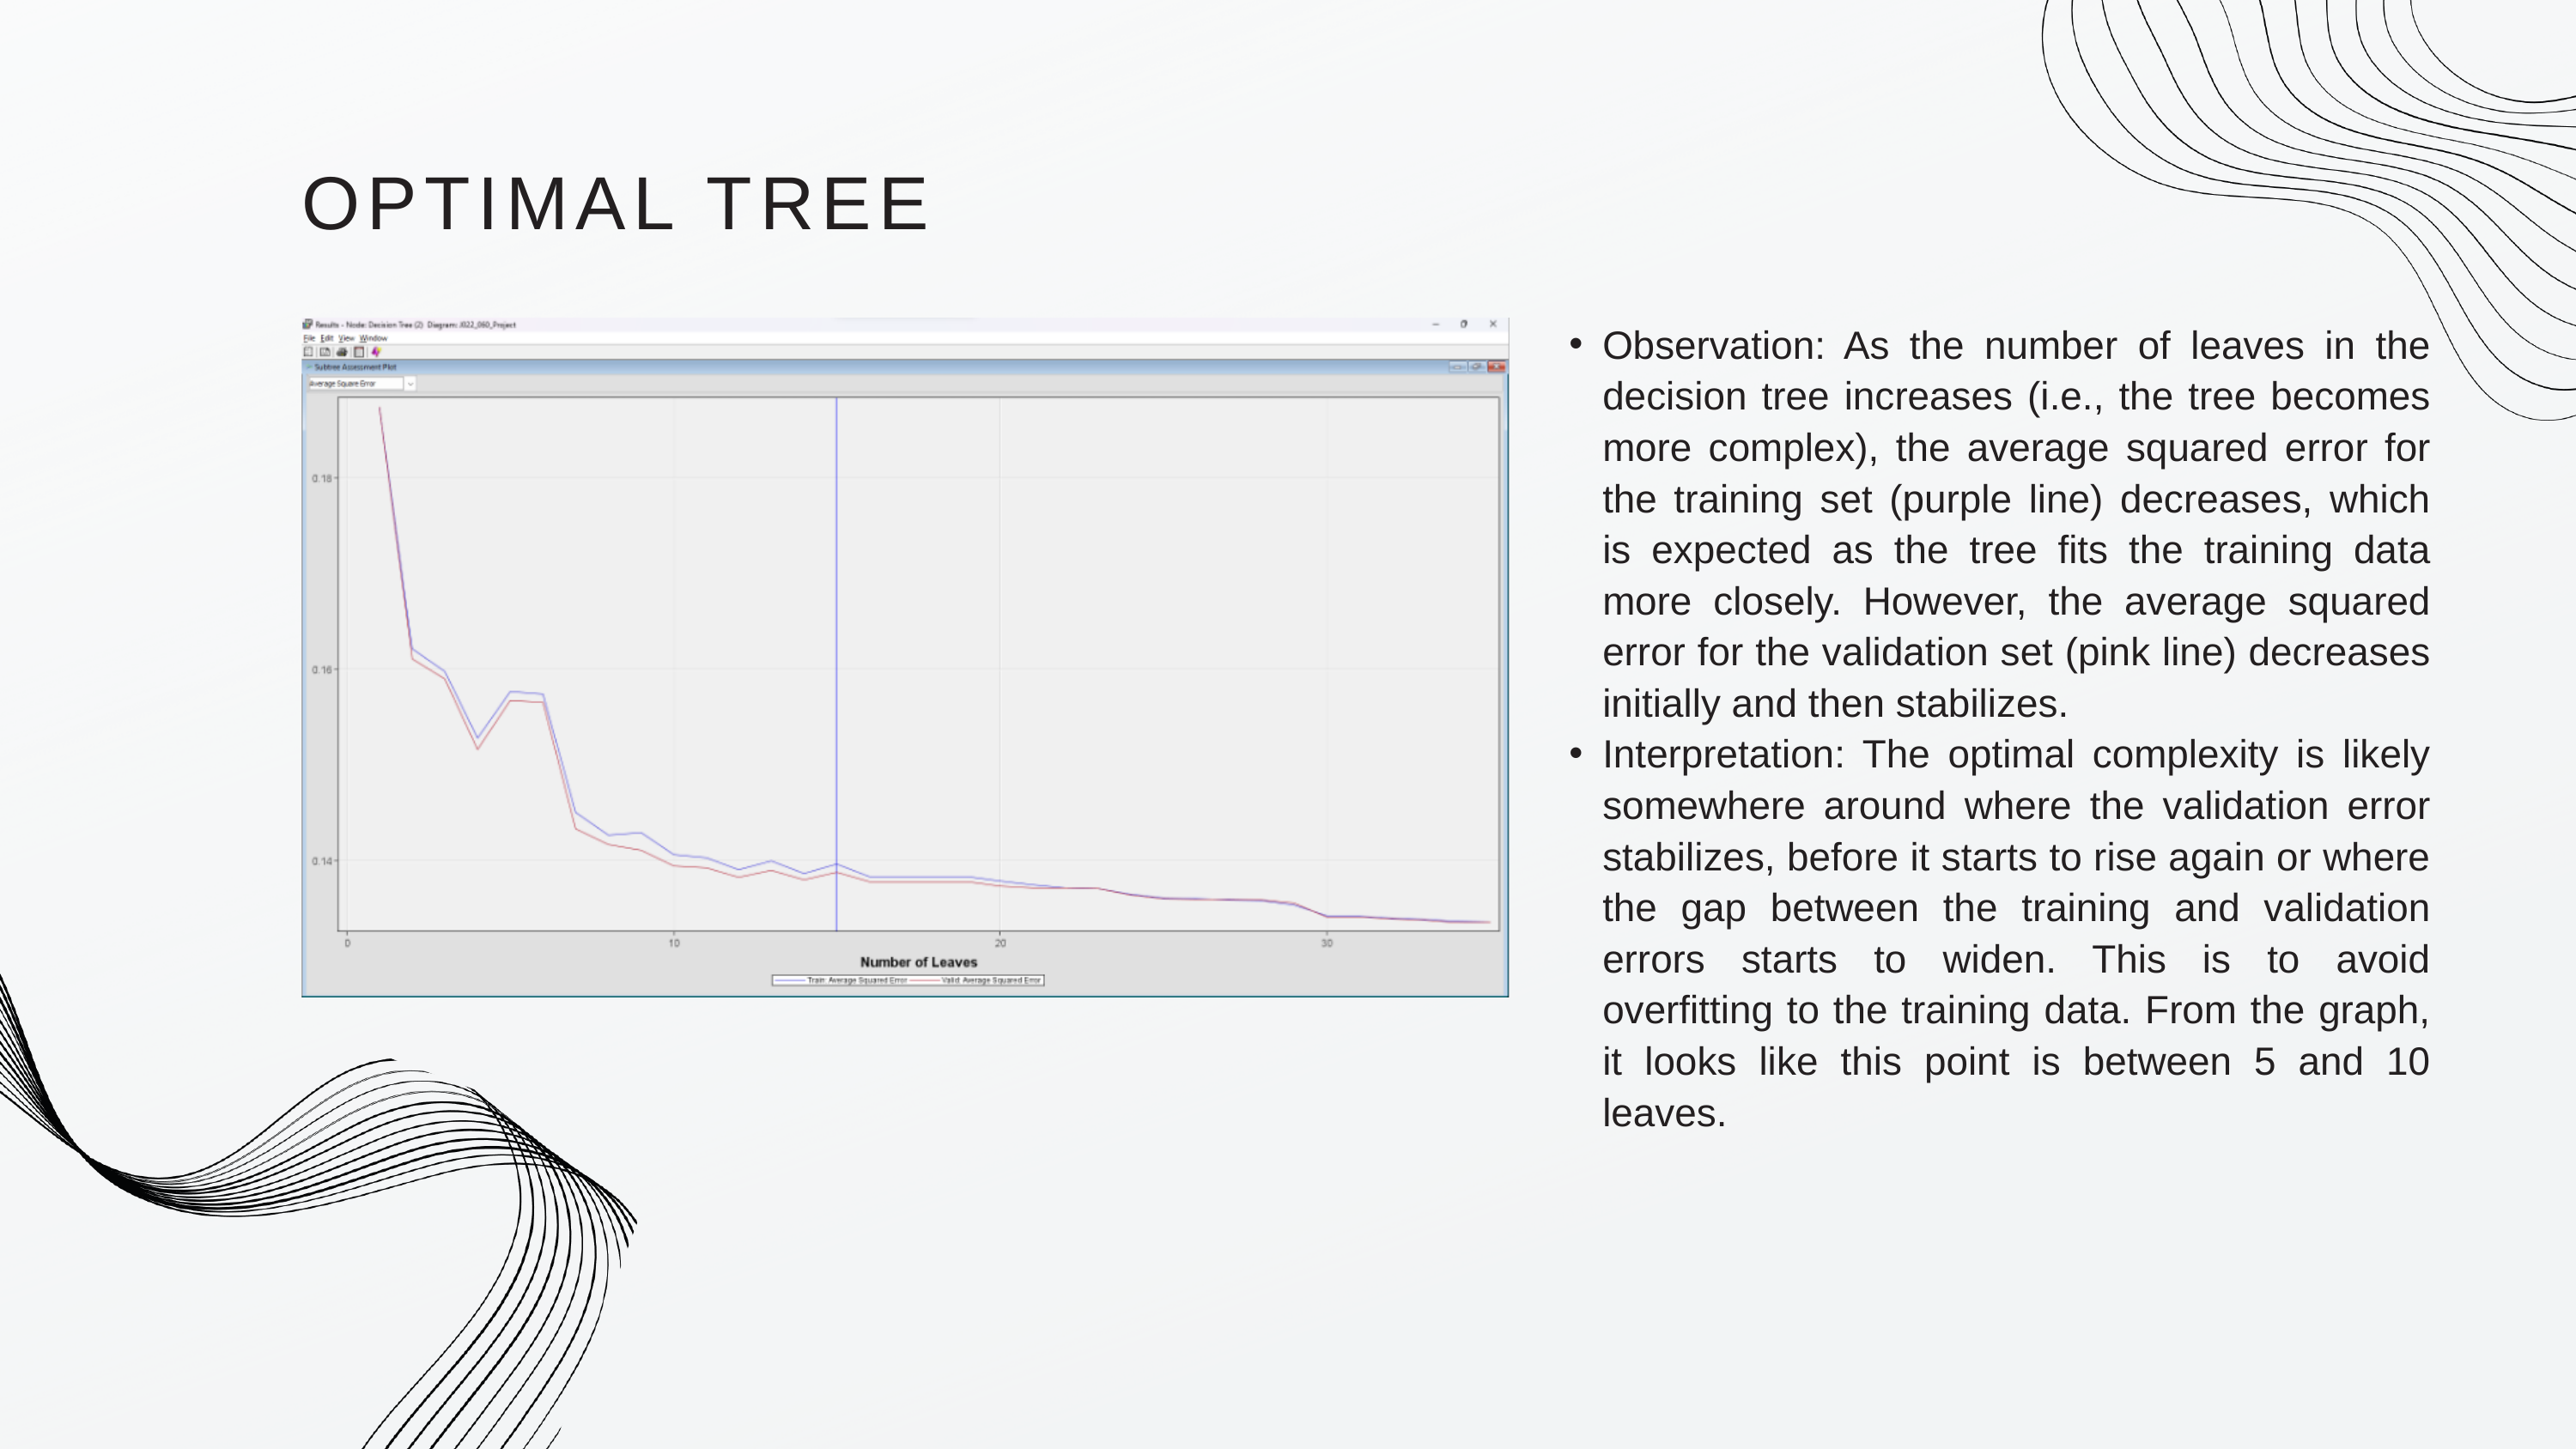

OPTIMAL TREE
Observation: As the number of leaves in the decision tree increases (i.e., the tree becomes more complex), the average squared error for the training set (purple line) decreases, which is expected as the tree fits the training data more closely. However, the average squared error for the validation set (pink line) decreases initially and then stabilizes.
Interpretation: The optimal complexity is likely somewhere around where the validation error stabilizes, before it starts to rise again or where the gap between the training and validation errors starts to widen. This is to avoid overfitting to the training data. From the graph, it looks like this point is between 5 and 10 leaves.